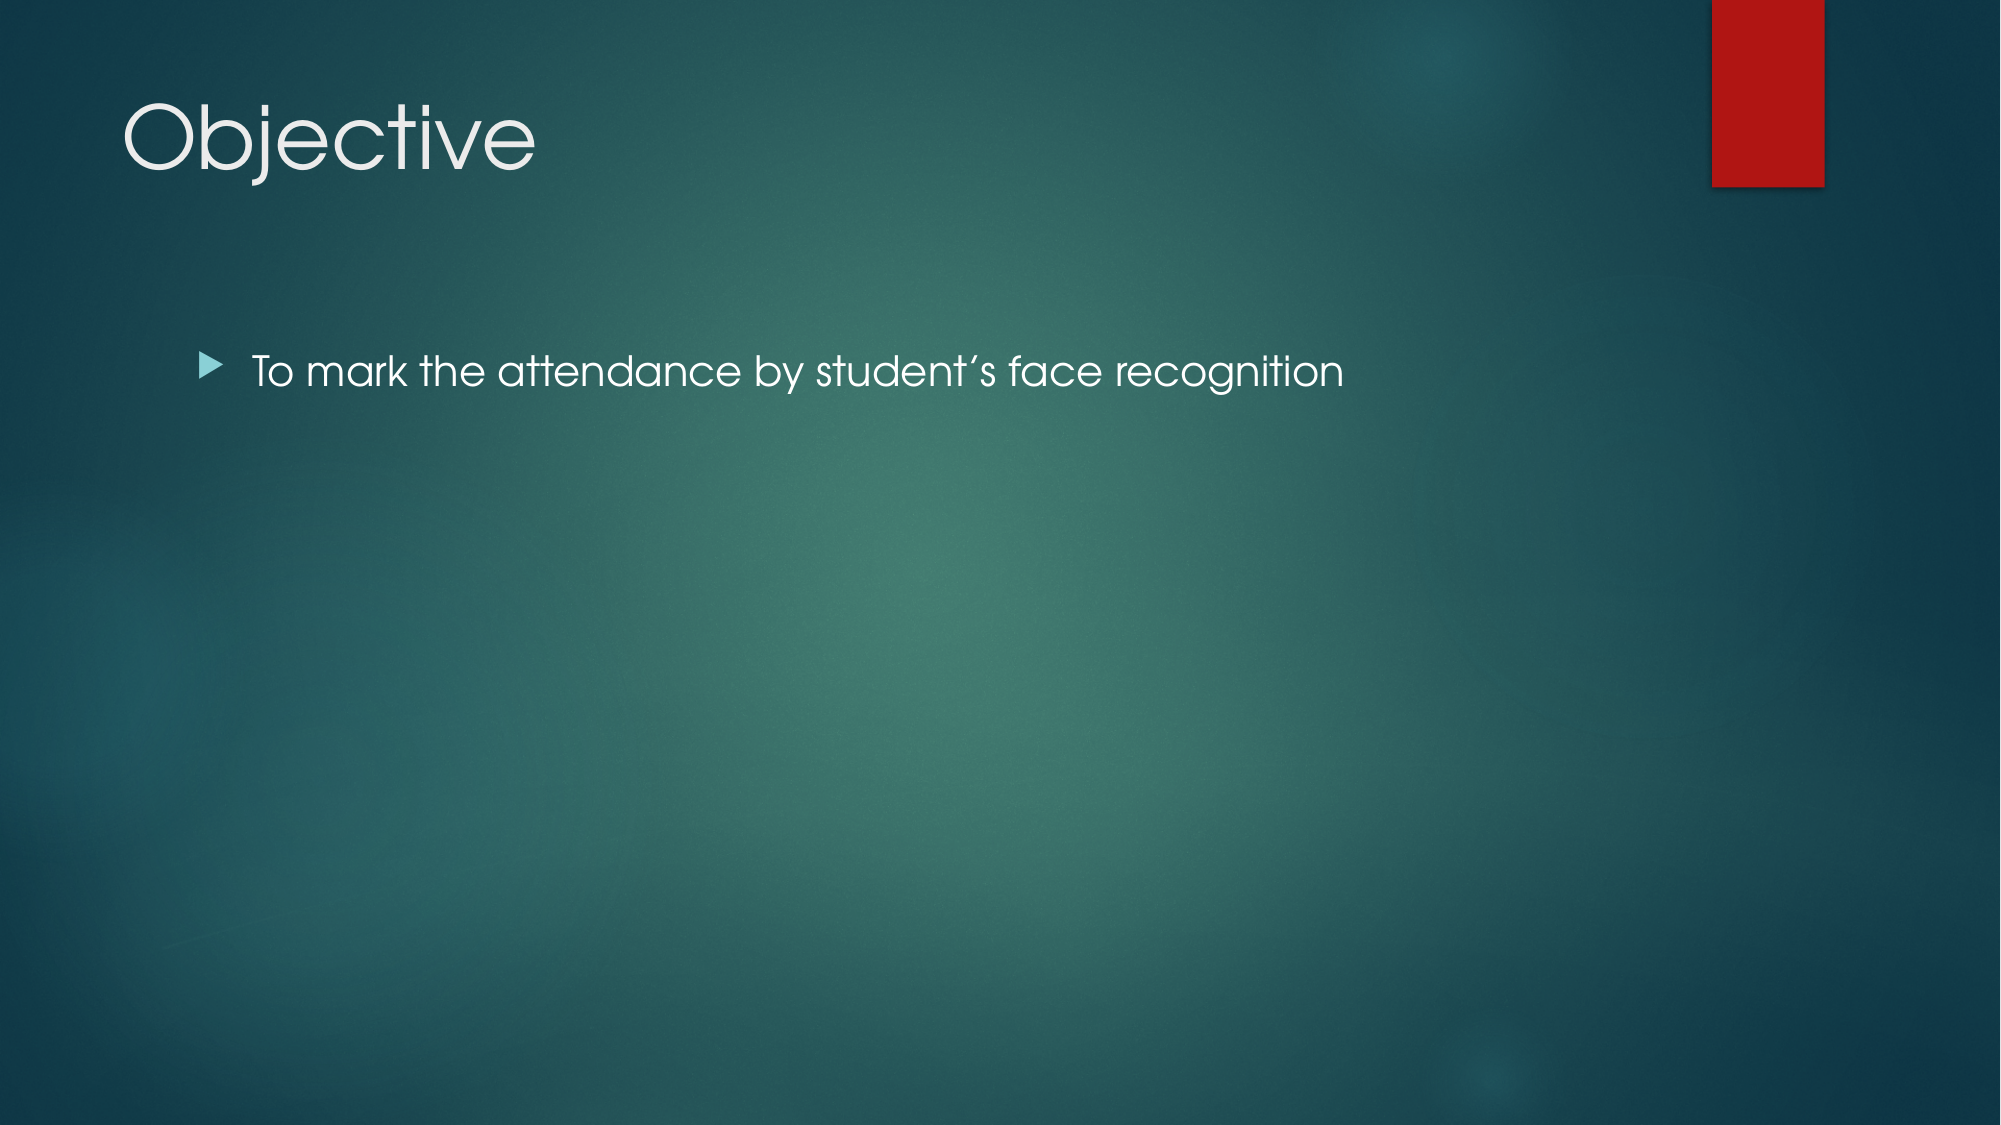

# Objective
To mark the attendance by student’s face recognition